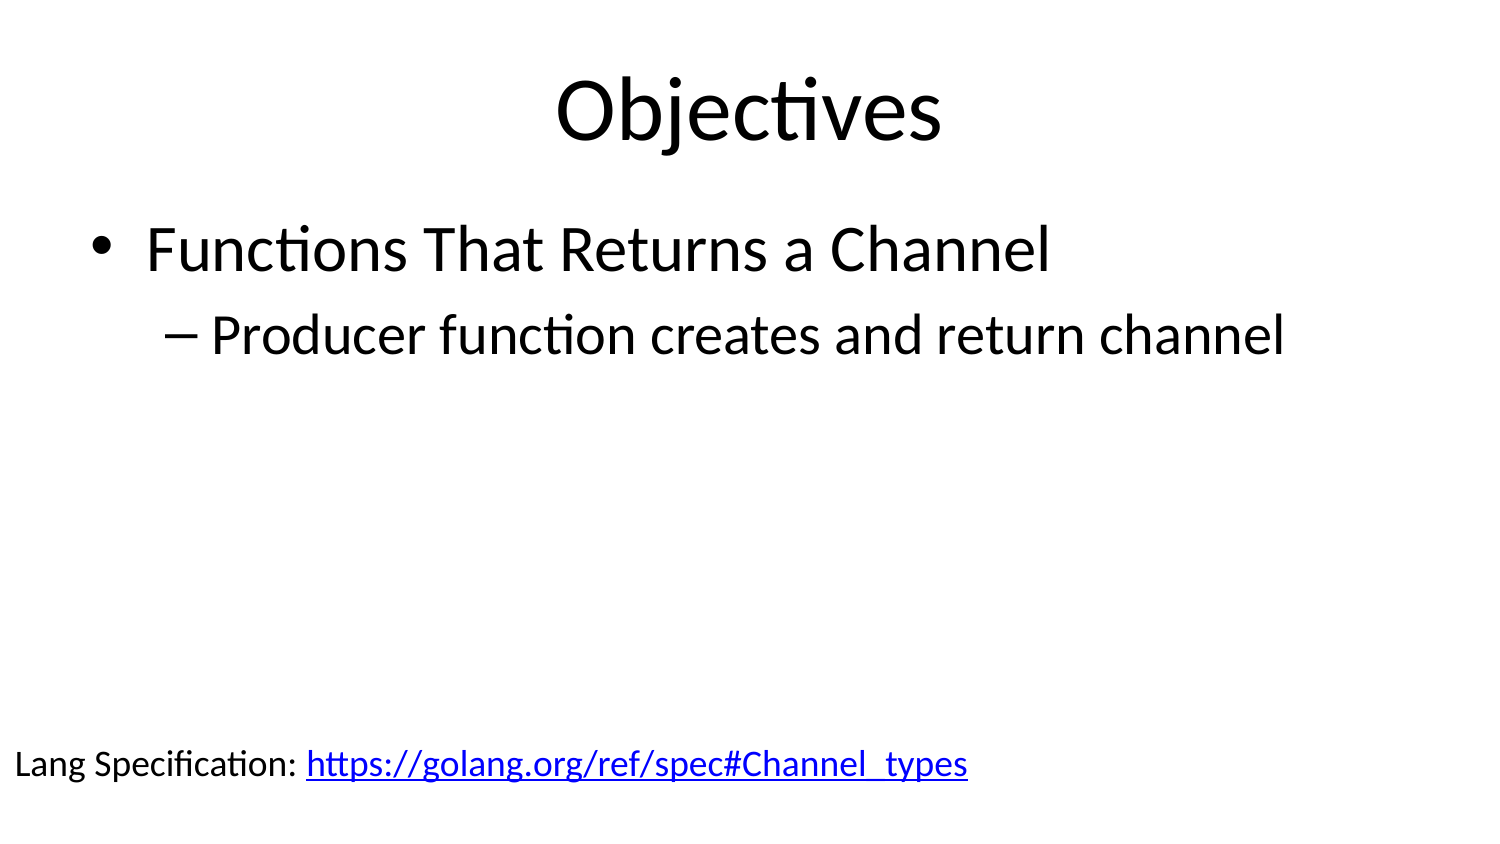

# Objectives
Functions That Returns a Channel
Producer function creates and return channel
Lang Specification: https://golang.org/ref/spec#Channel_types